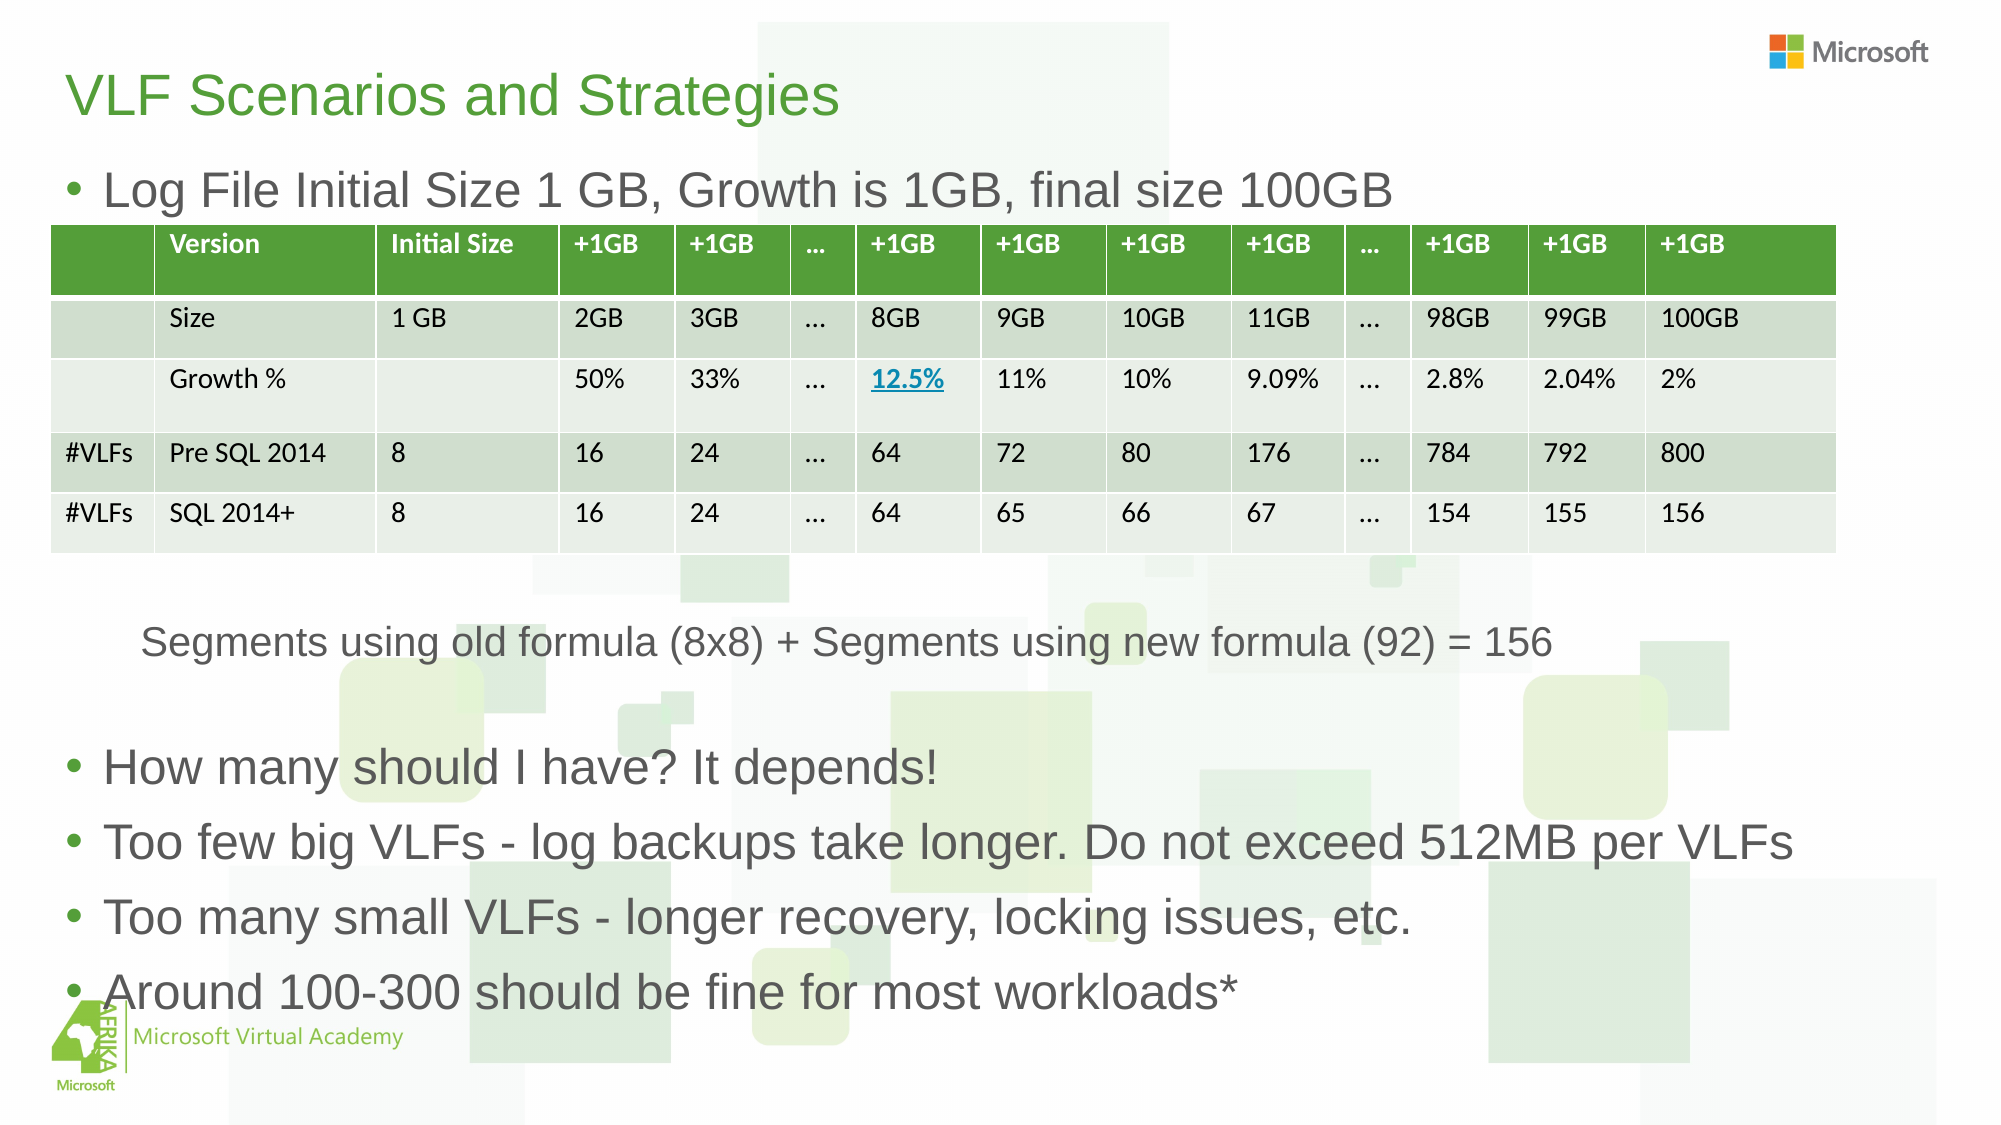

# VLF Scenarios and Strategies
Log File Initial Size 1 GB, Growth is 1GB, final size 100GB

Segments using old formula (8x8) + Segments using new formula (92) = 156

How many should I have? It depends!
Too few big VLFs - log backups take longer. Do not exceed 512MB per VLFs
Too many small VLFs - longer recovery, locking issues, etc.
Around 100-300 should be fine for most workloads*

|  | Version | Initial Size | +1GB | +1GB | … | +1GB | +1GB | +1GB | +1GB | … | +1GB | +1GB | +1GB |
| --- | --- | --- | --- | --- | --- | --- | --- | --- | --- | --- | --- | --- | --- |
|  | Size | 1 GB | 2GB | 3GB | … | 8GB | 9GB | 10GB | 11GB | … | 98GB | 99GB | 100GB |
|  | Growth % |  | 50% | 33% | … | 12.5% | 11% | 10% | 9.09% | … | 2.8% | 2.04% | 2% |
| #VLFs | Pre SQL 2014 | 8 | 16 | 24 | … | 64 | 72 | 80 | 176 | … | 784 | 792 | 800 |
| #VLFs | SQL 2014+ | 8 | 16 | 24 | … | 64 | 65 | 66 | 67 | … | 154 | 155 | 156 |